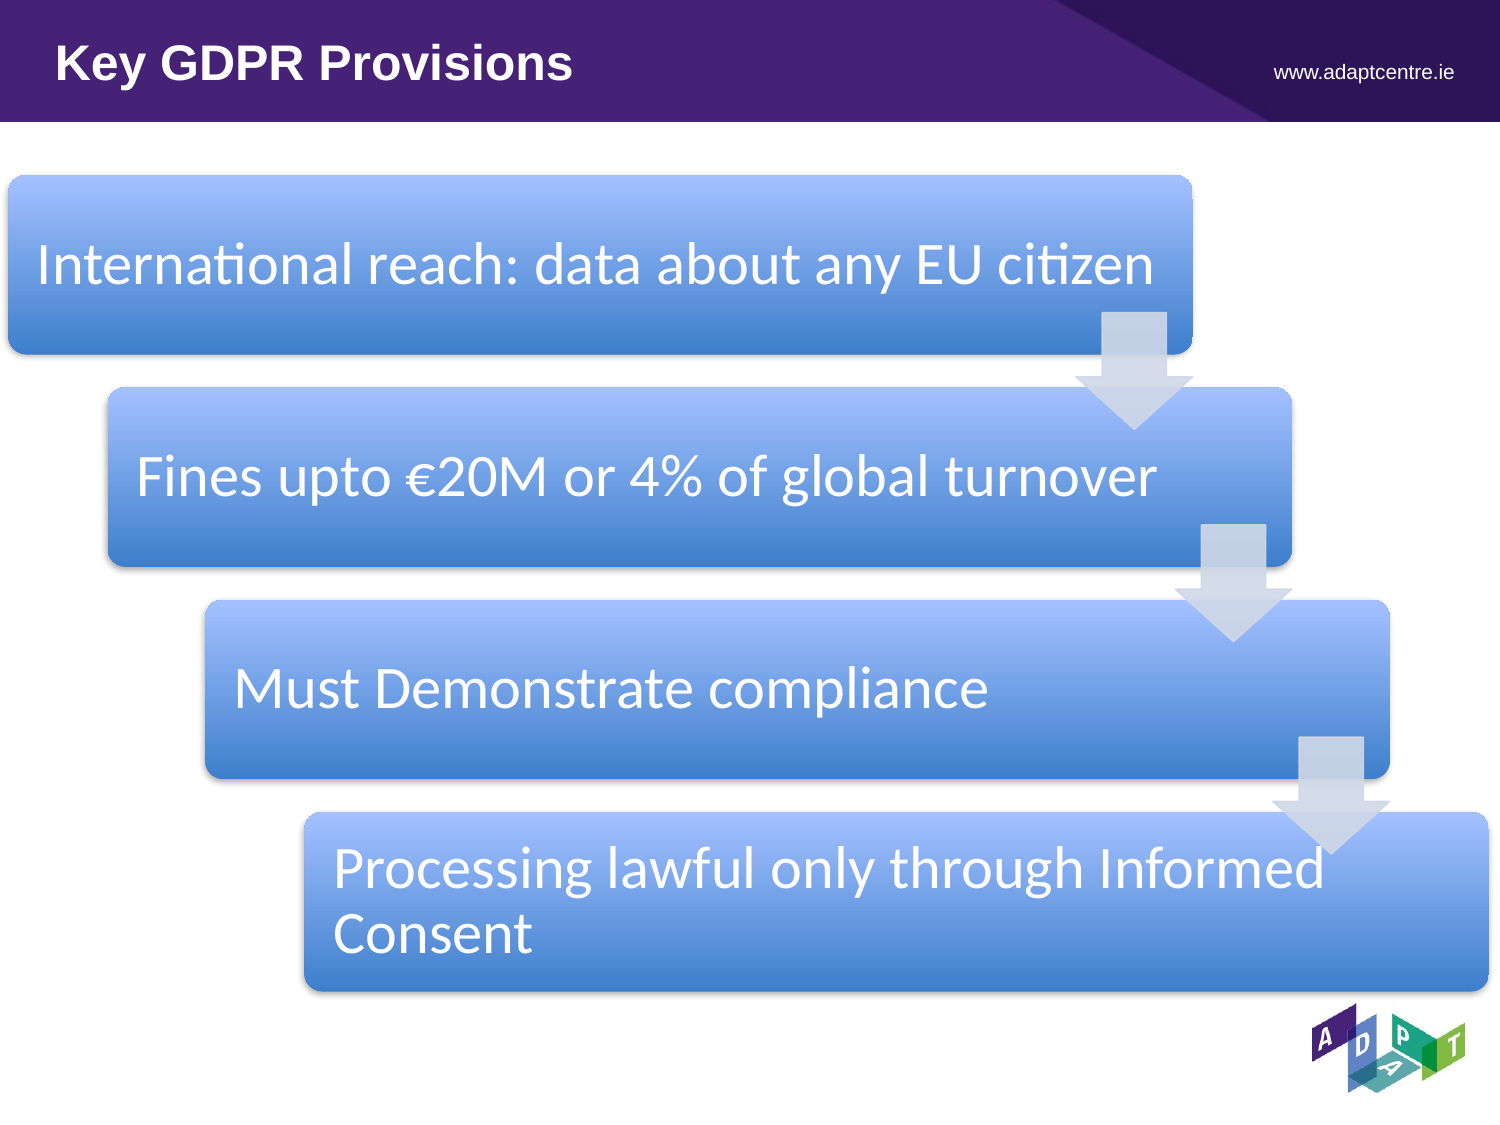

# Key GDPR Provisions
International reach: data about any EU citizen
Fines upto €20M or 4% of global turnover
Must Demonstrate compliance
Processing lawful only through Informed Consent